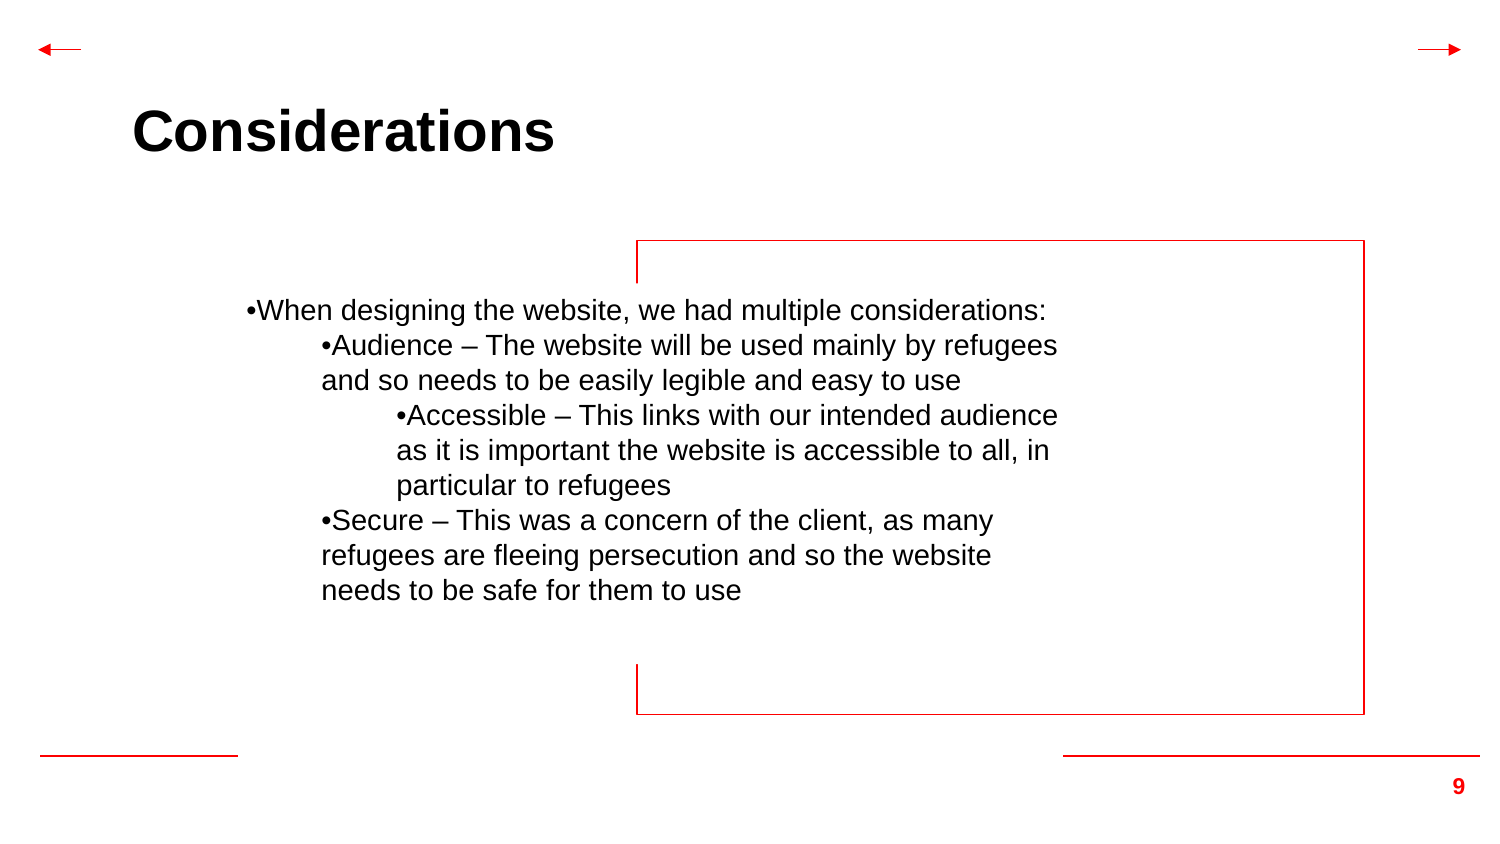

Considerations

•When designing the website, we had multiple considerations:
•Audience – The website will be used mainly by refugees and so needs to be easily legible and easy to use
•Accessible – This links with our intended audience as it is important the website is accessible to all, in particular to refugees
•Secure – This was a concern of the client, as many refugees are fleeing persecution and so the website needs to be safe for them to use